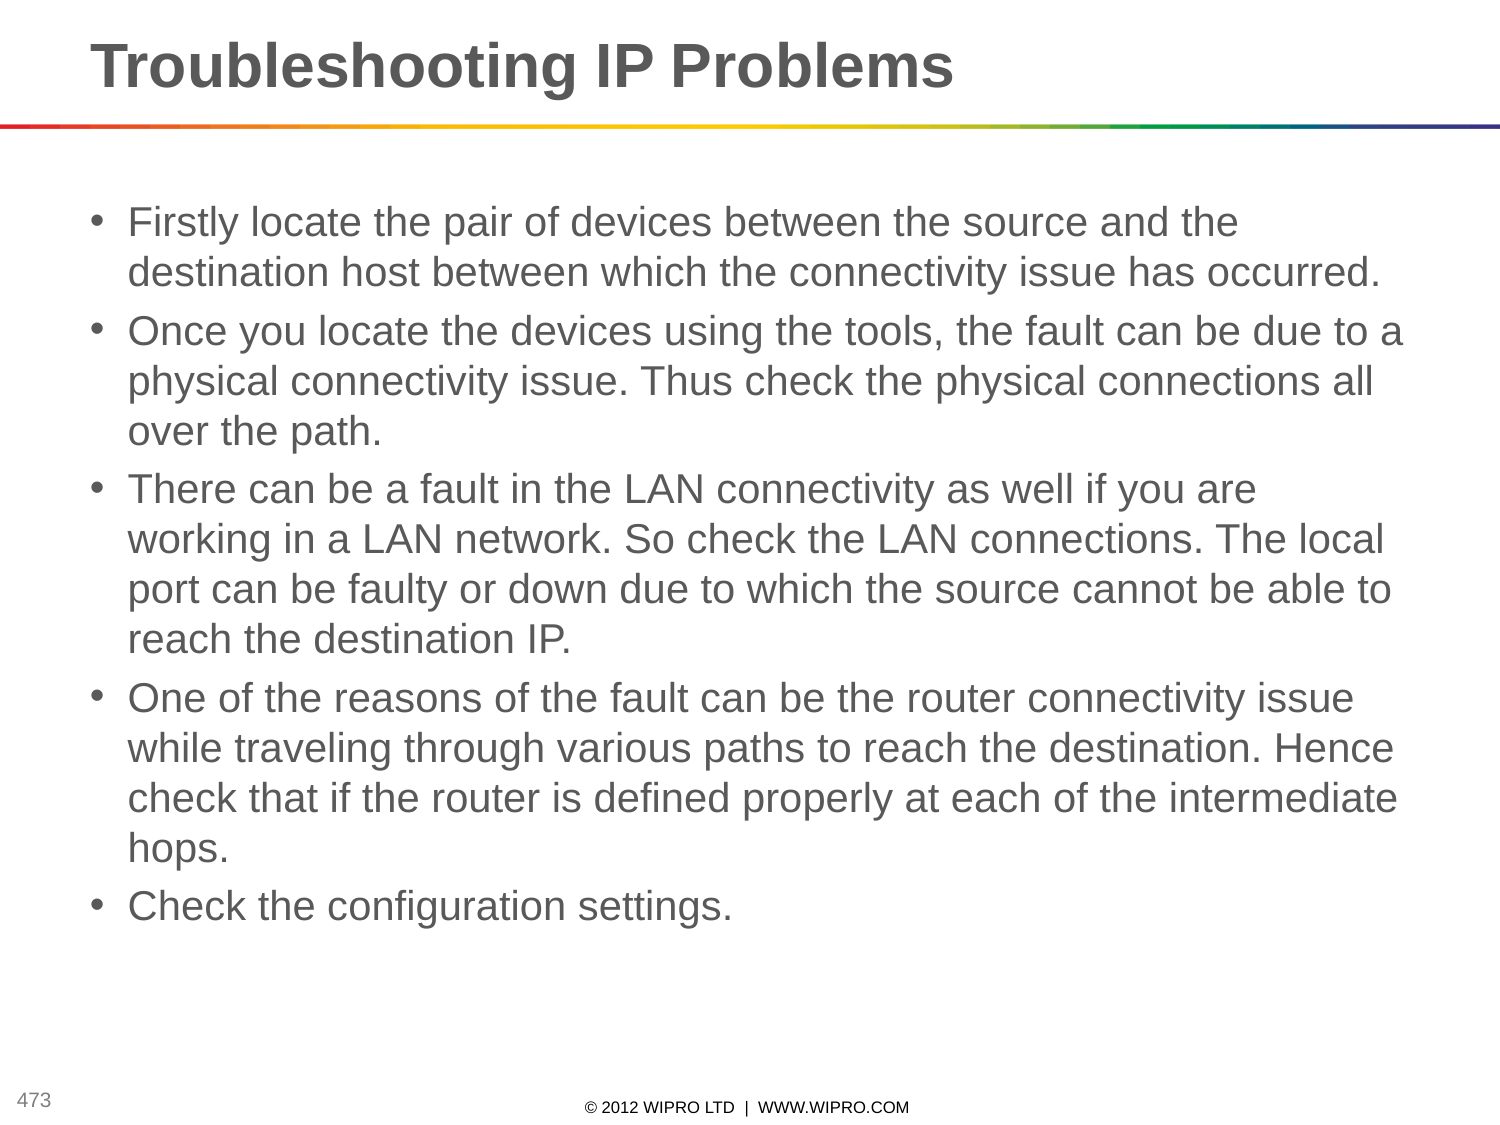

# Troubleshooting IP Problems
Firstly locate the pair of devices between the source and the destination host between which the connectivity issue has occurred.
Once you locate the devices using the tools, the fault can be due to a physical connectivity issue. Thus check the physical connections all over the path.
There can be a fault in the LAN connectivity as well if you are working in a LAN network. So check the LAN connections. The local port can be faulty or down due to which the source cannot be able to reach the destination IP.
One of the reasons of the fault can be the router connectivity issue while traveling through various paths to reach the destination. Hence check that if the router is defined properly at each of the intermediate hops.
Check the configuration settings.